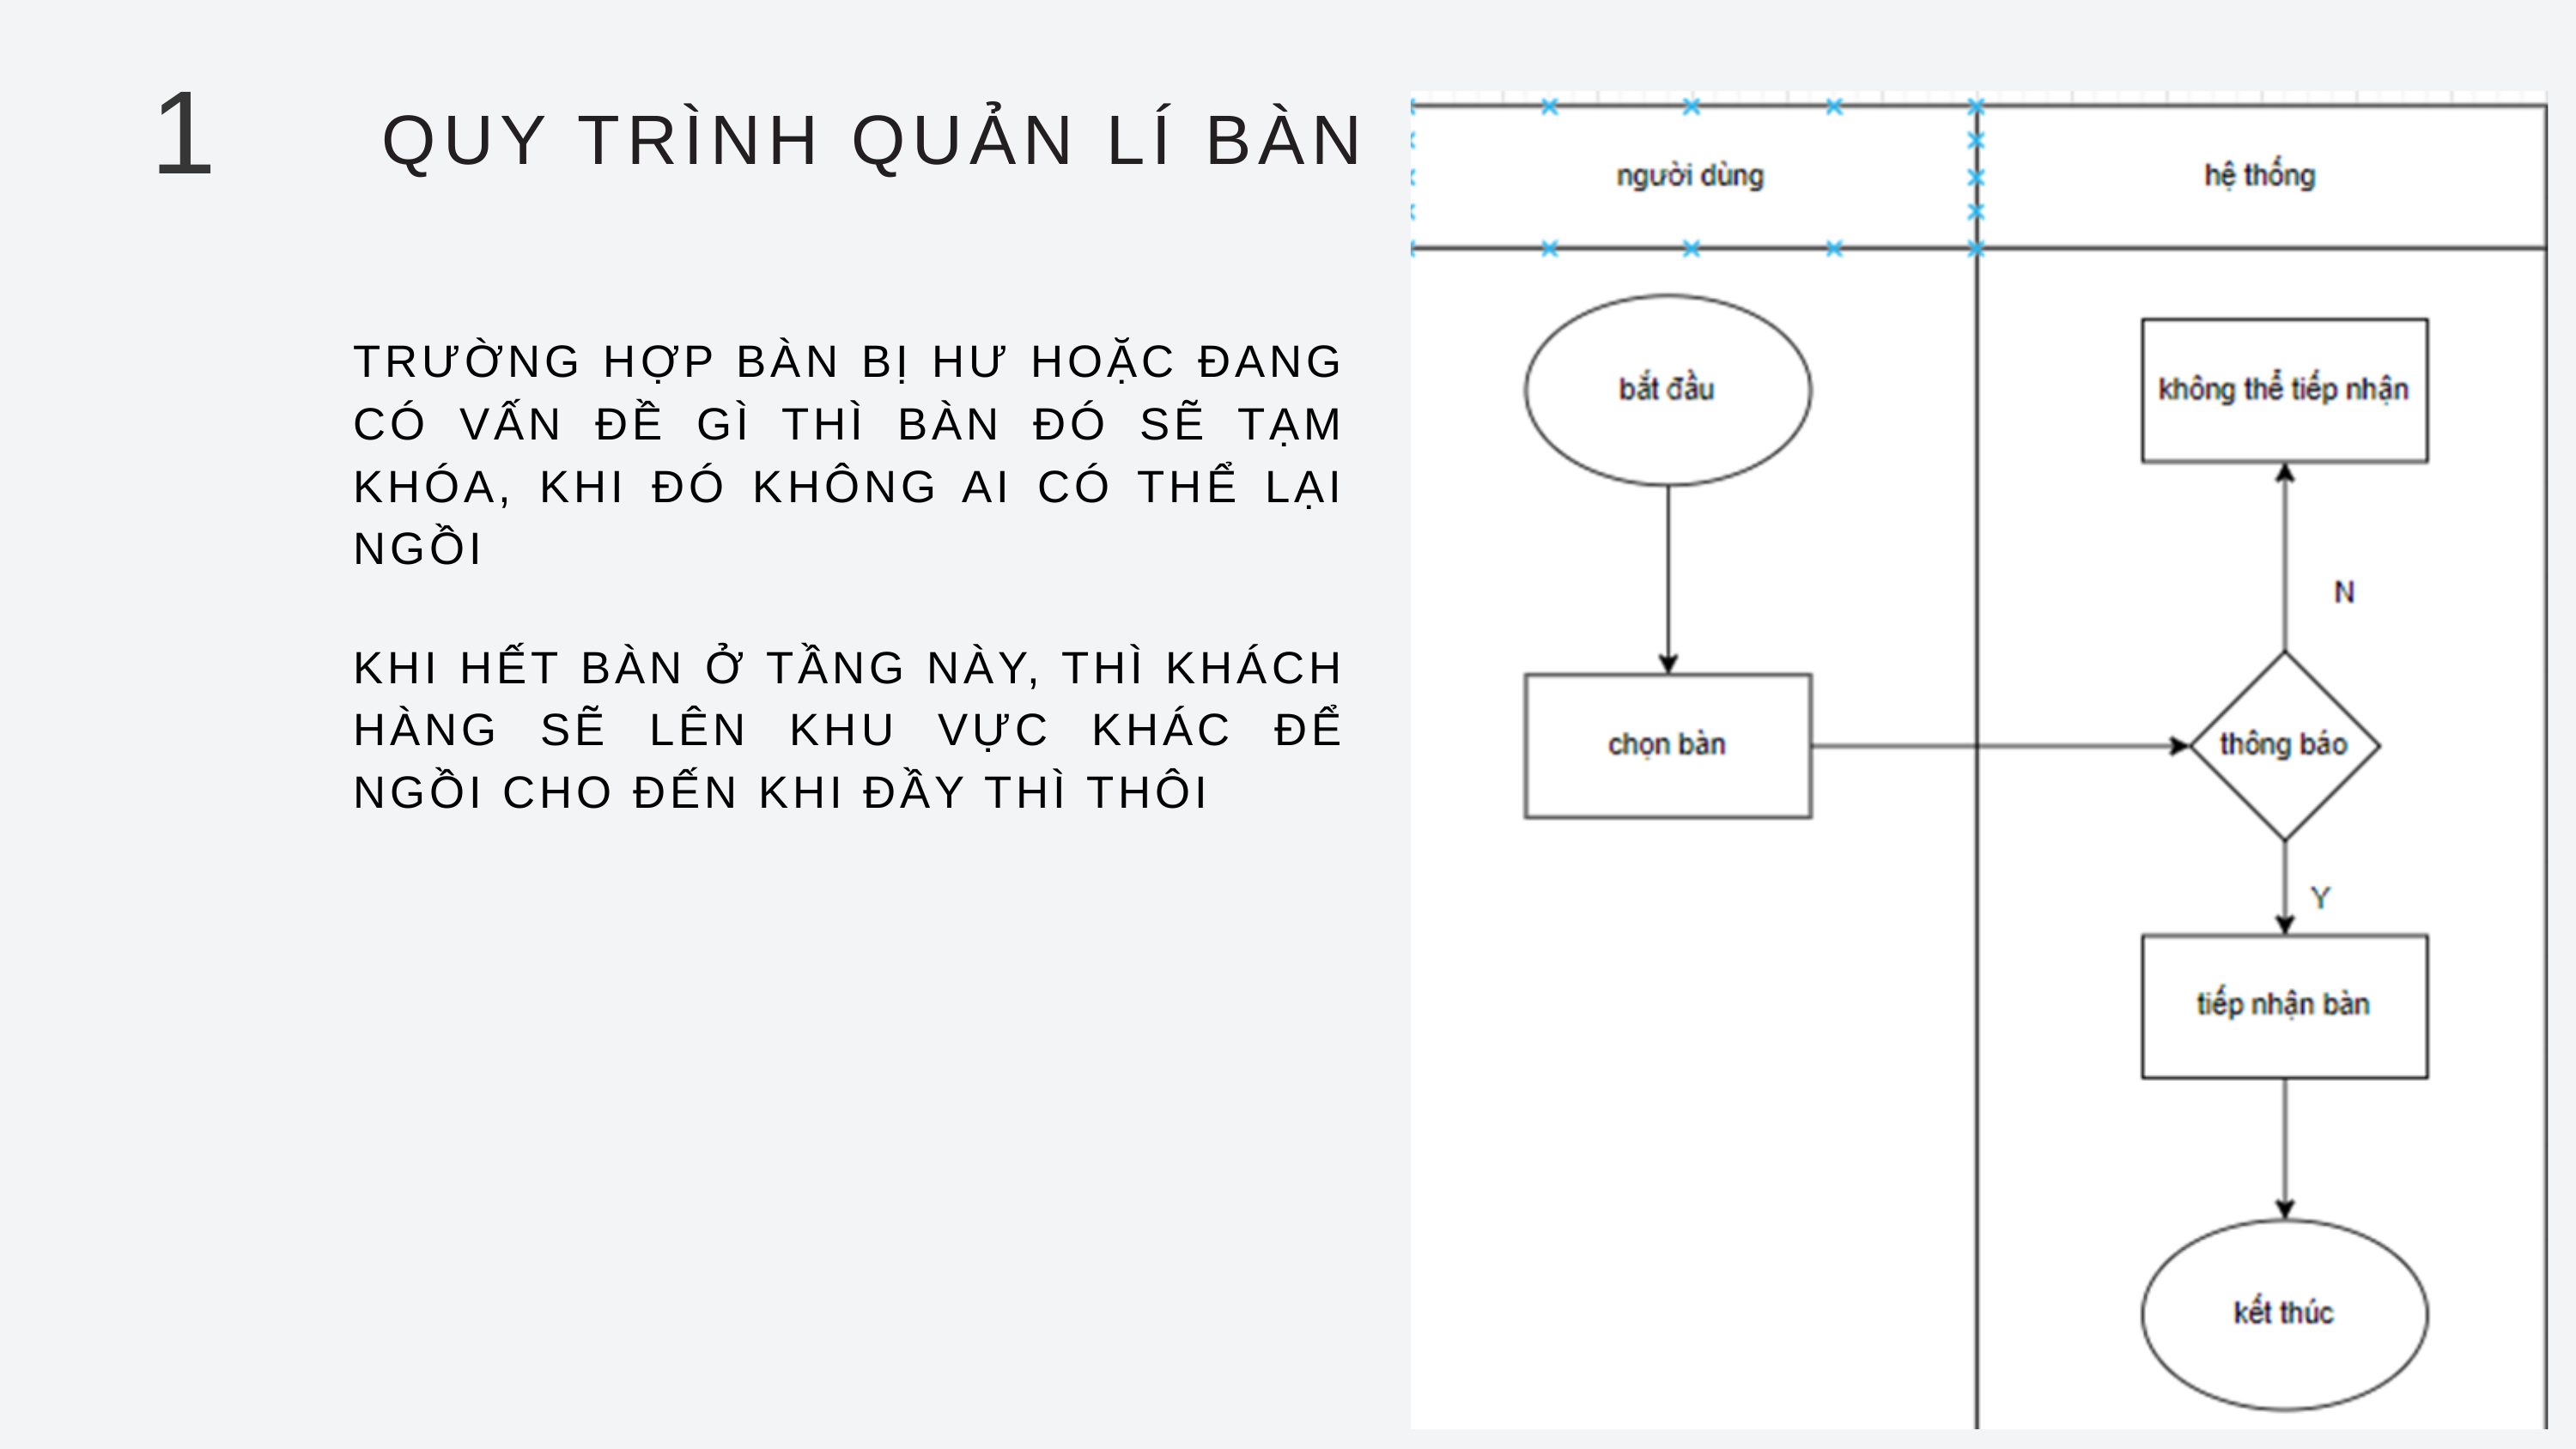

1
QUY TRÌNH QUẢN LÍ BÀN

TRƯỜNG HỢP BÀN BỊ HƯ HOẶC ĐANG CÓ VẤN ĐỀ GÌ THÌ BÀN ĐÓ SẼ TẠM KHÓA, KHI ĐÓ KHÔNG AI CÓ THỂ LẠI NGỒI
KHI HẾT BÀN Ở TẦNG NÀY, THÌ KHÁCH HÀNG SẼ LÊN KHU VỰC KHÁC ĐỂ NGỒI CHO ĐẾN KHI ĐẦY THÌ THÔI